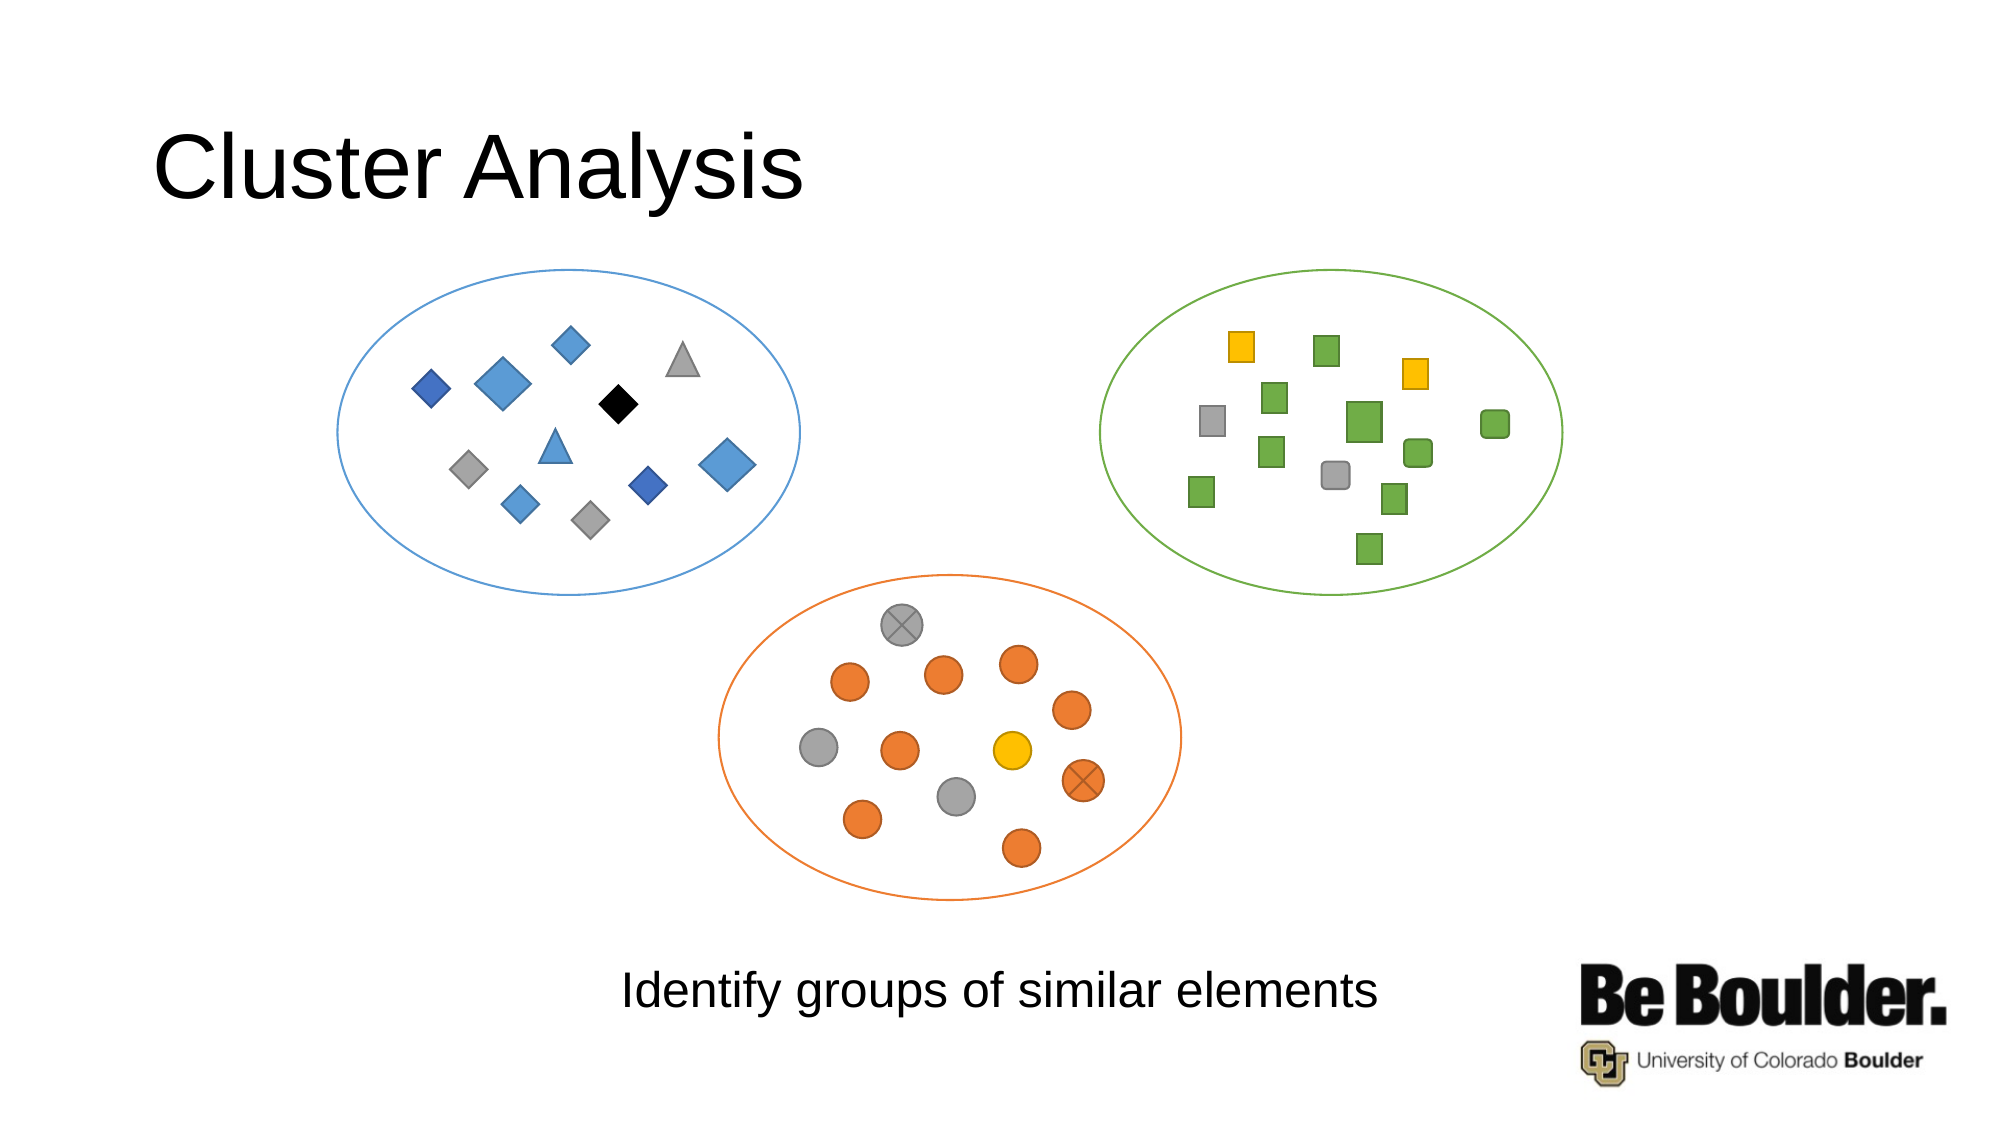

# Cluster Analysis

Identify groups of similar elements